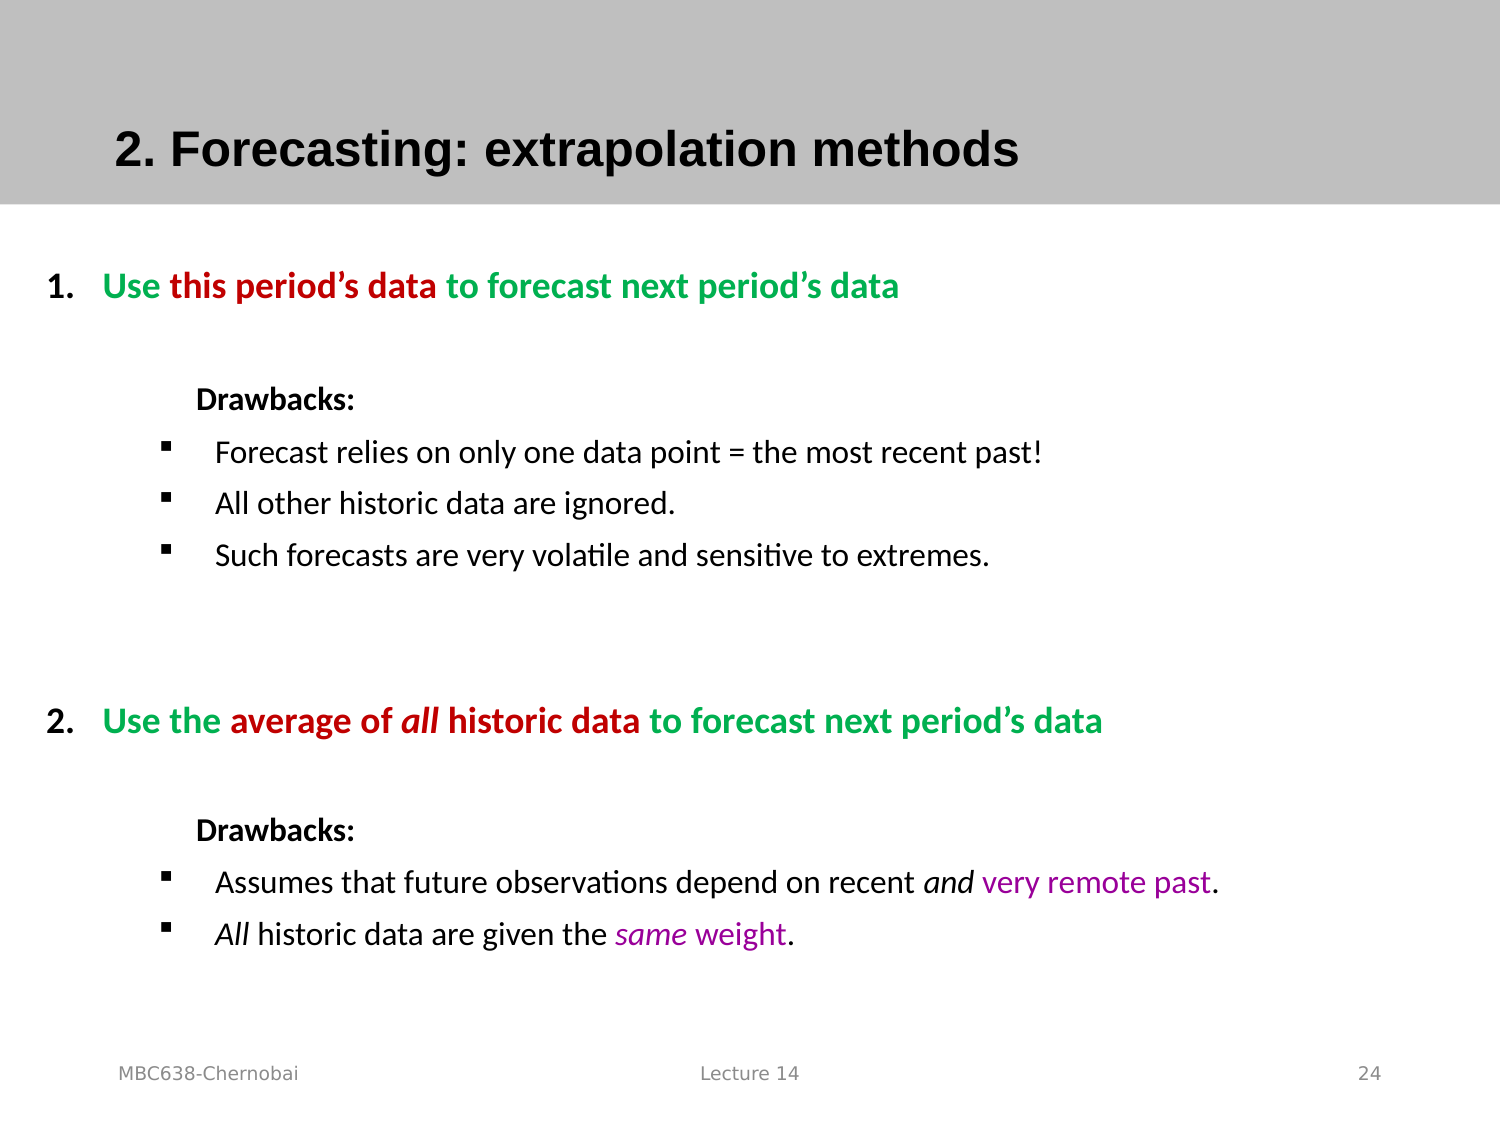

# 2. Forecasting: extrapolation methods
Use this period’s data to forecast next period’s data

	Drawbacks:
Forecast relies on only one data point = the most recent past!
All other historic data are ignored.
Such forecasts are very volatile and sensitive to extremes.

Use the average of all historic data to forecast next period’s data

	Drawbacks:
Assumes that future observations depend on recent and very remote past.
All historic data are given the same weight.

MBC638-Chernobai
Lecture 14
24